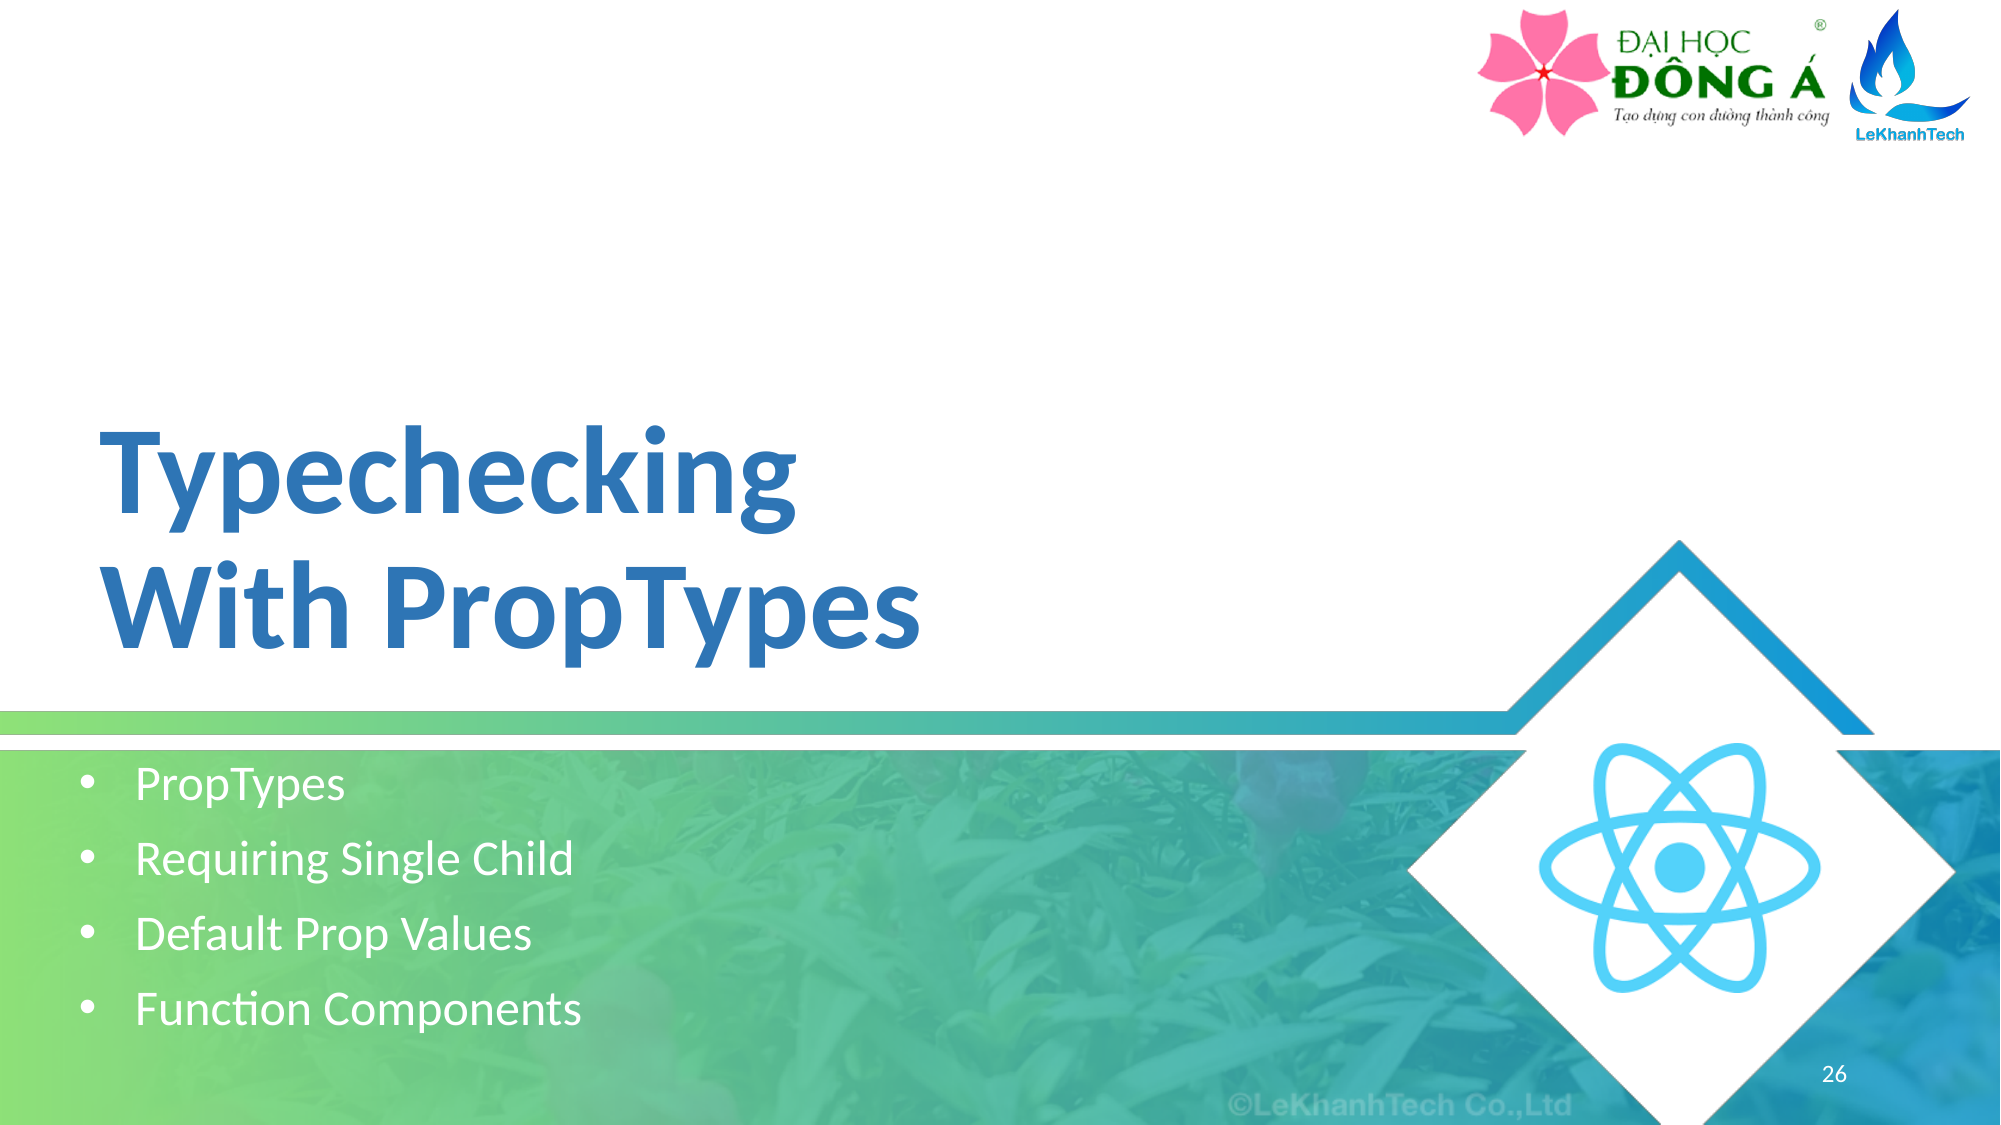

# Typechecking With PropTypes
PropTypes
Requiring Single Child
Default Prop Values
Function Components
26